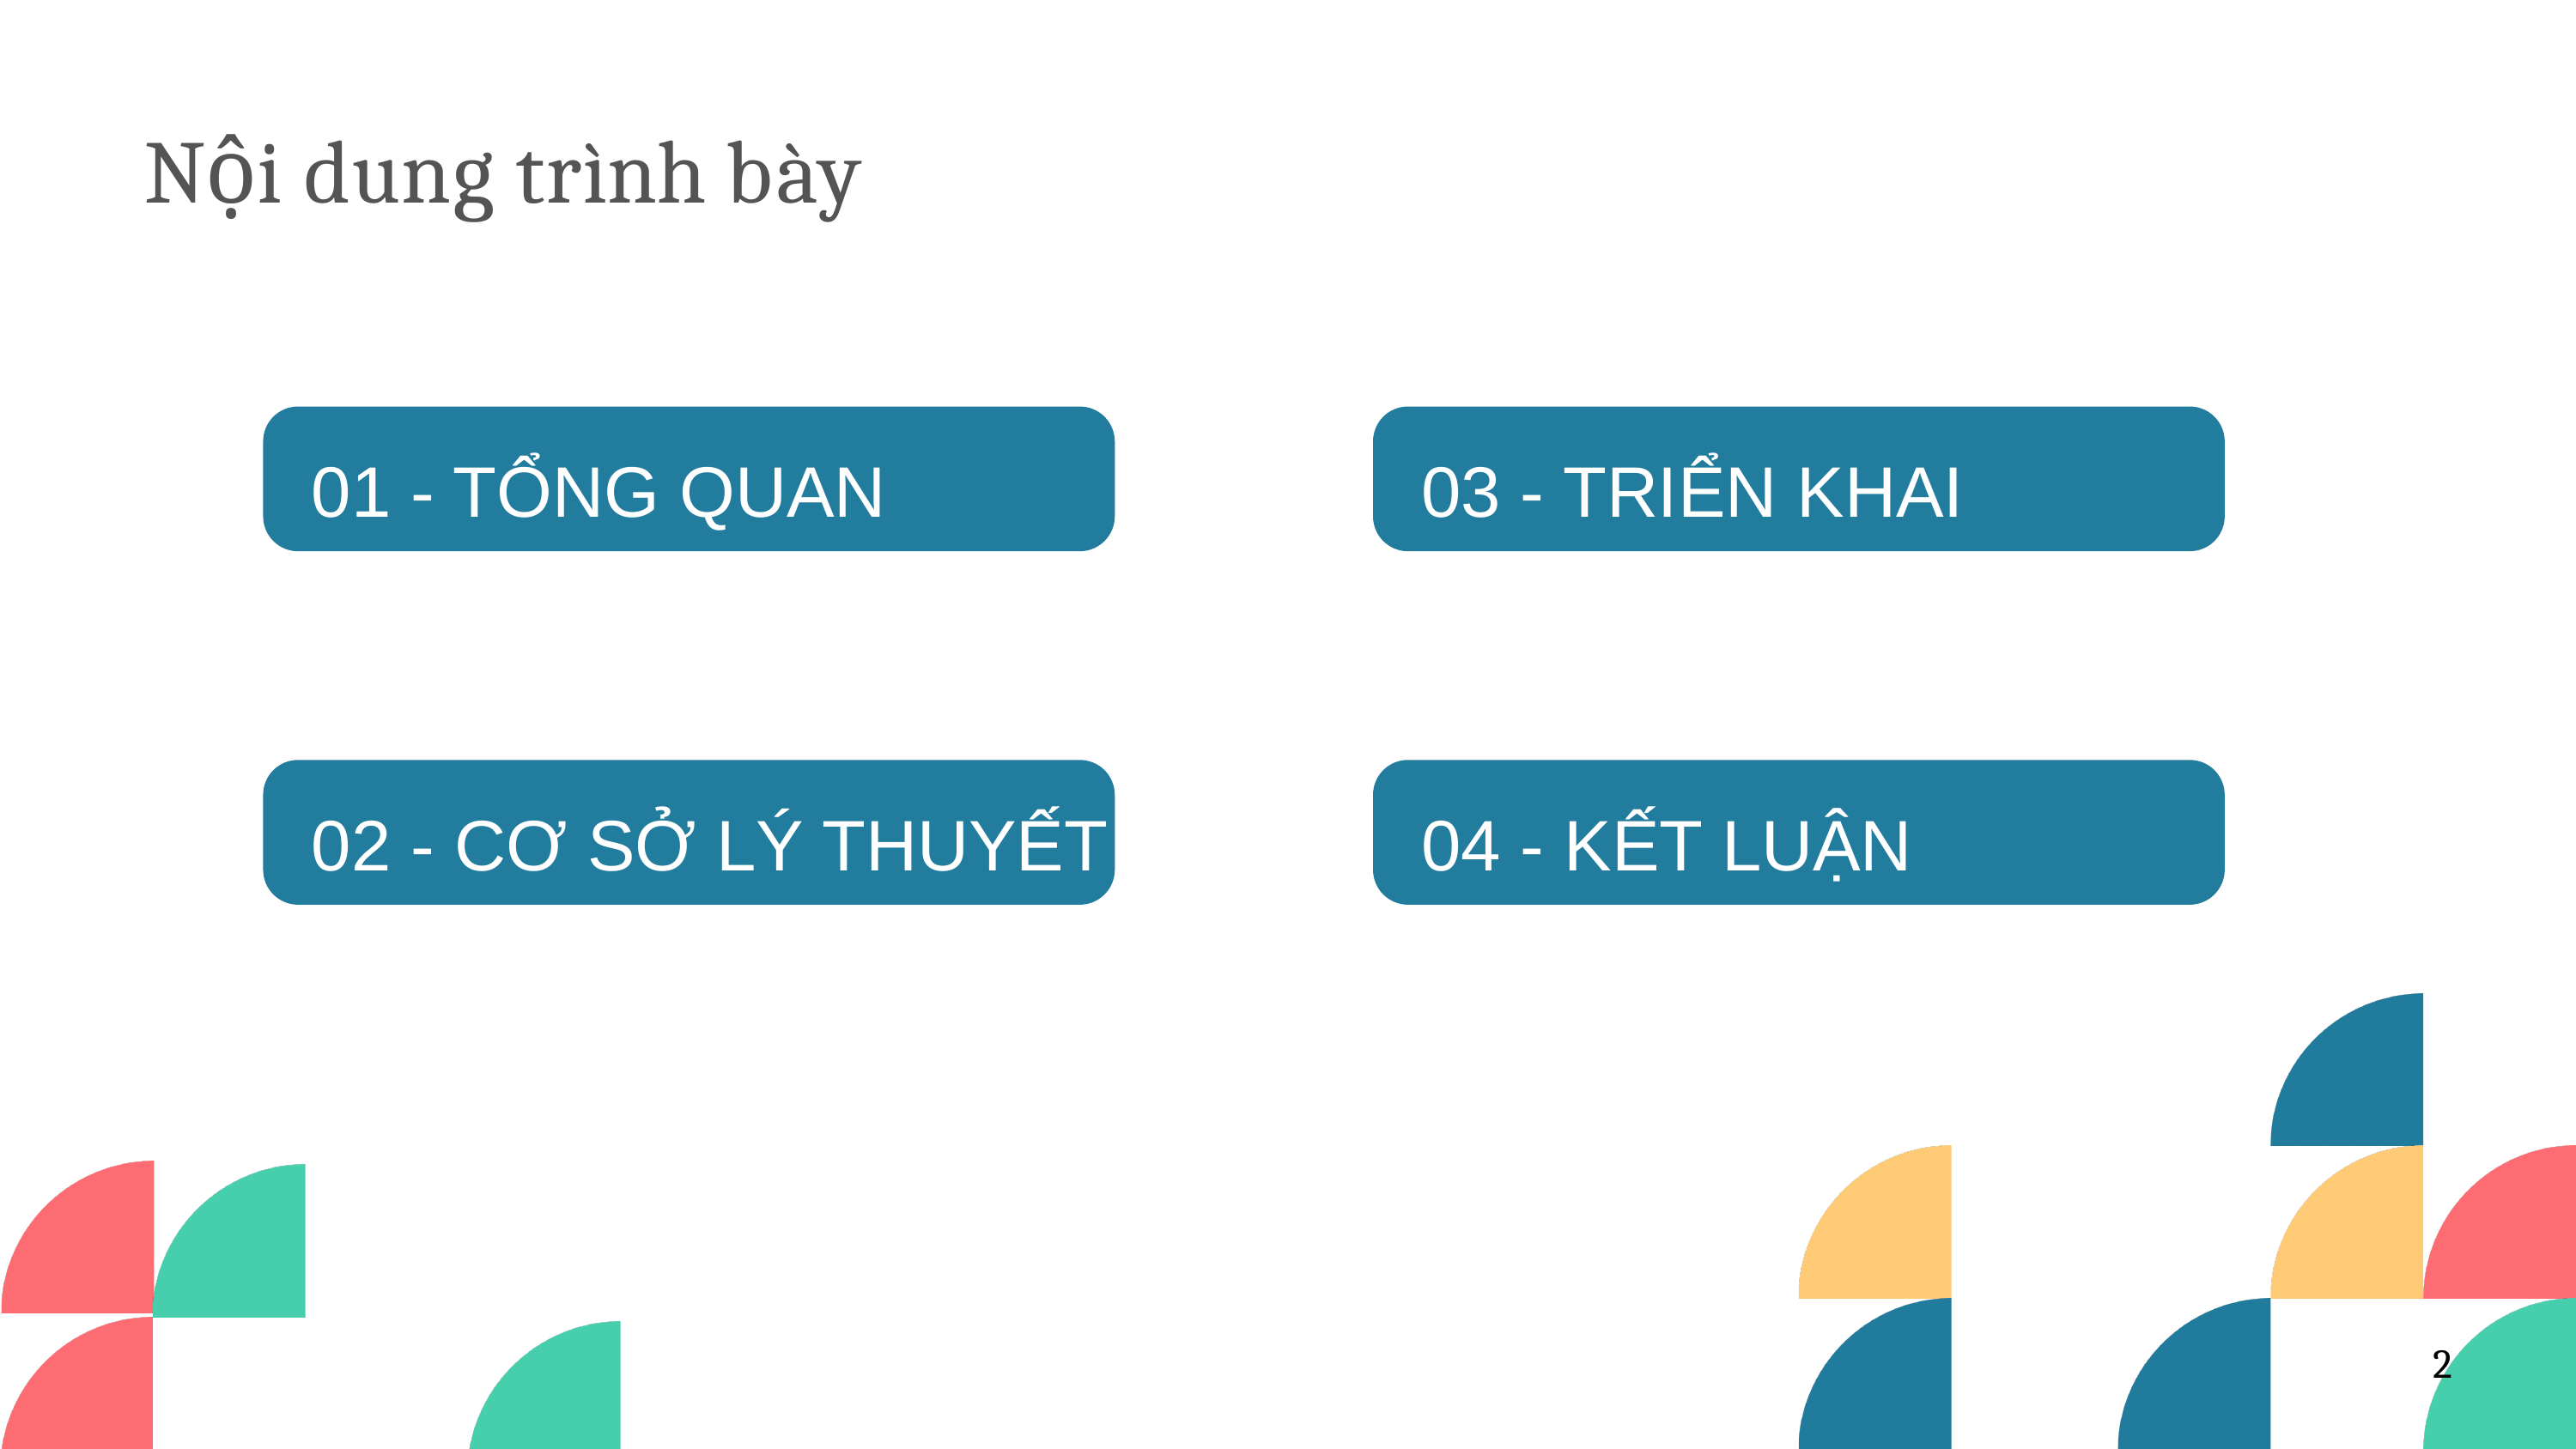

Nội dung trình bày

01 - TỔNG QUAN
03 - TRIỂN KHAI

02 - CƠ SỞ LÝ THUYẾT
04 - KẾT LUẬN

2